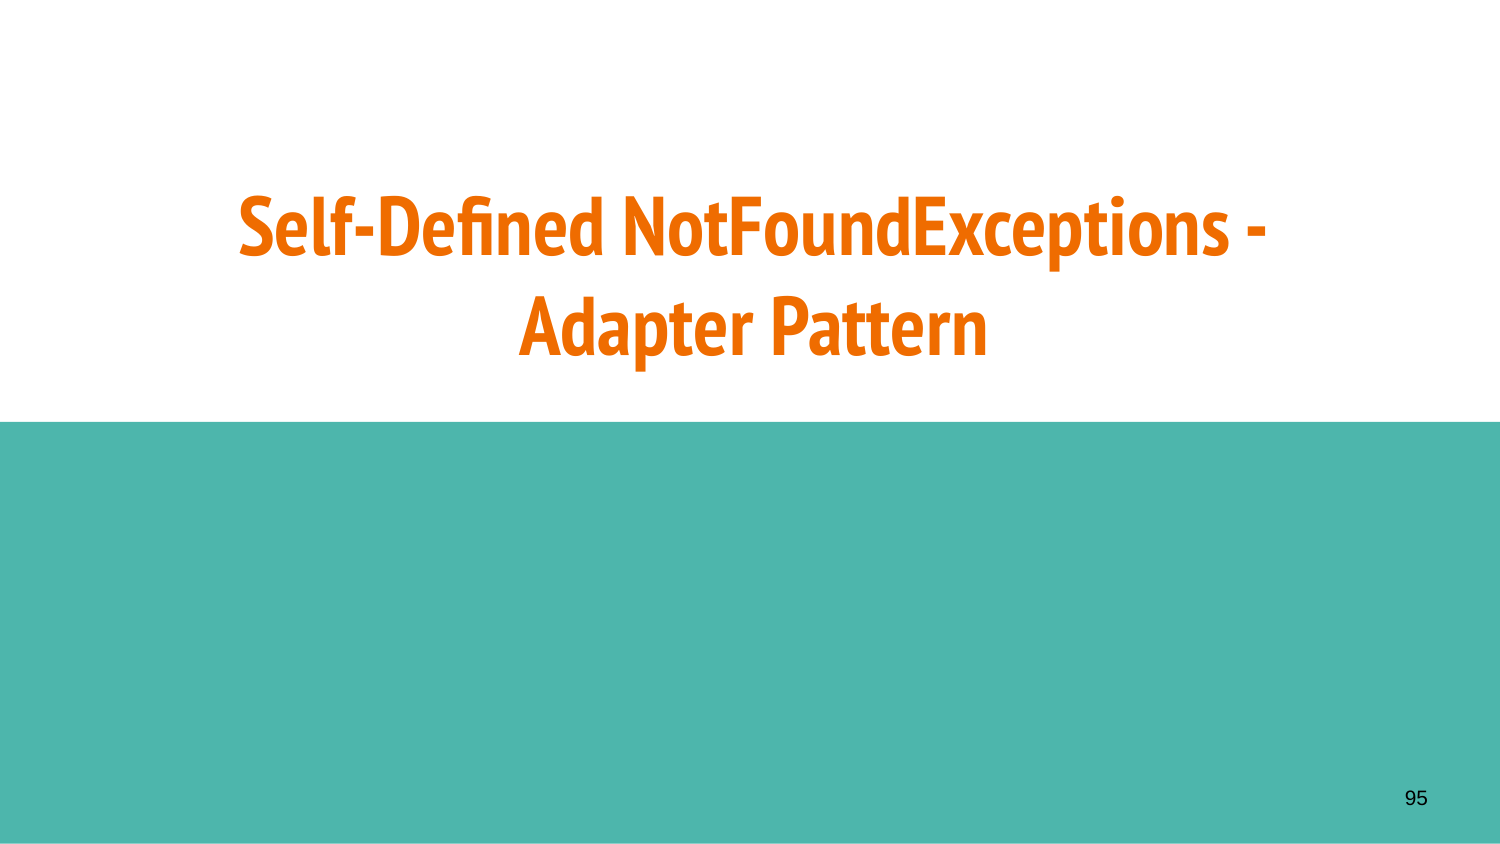

# Self-Defined NotFoundExceptions - Adapter Pattern
95